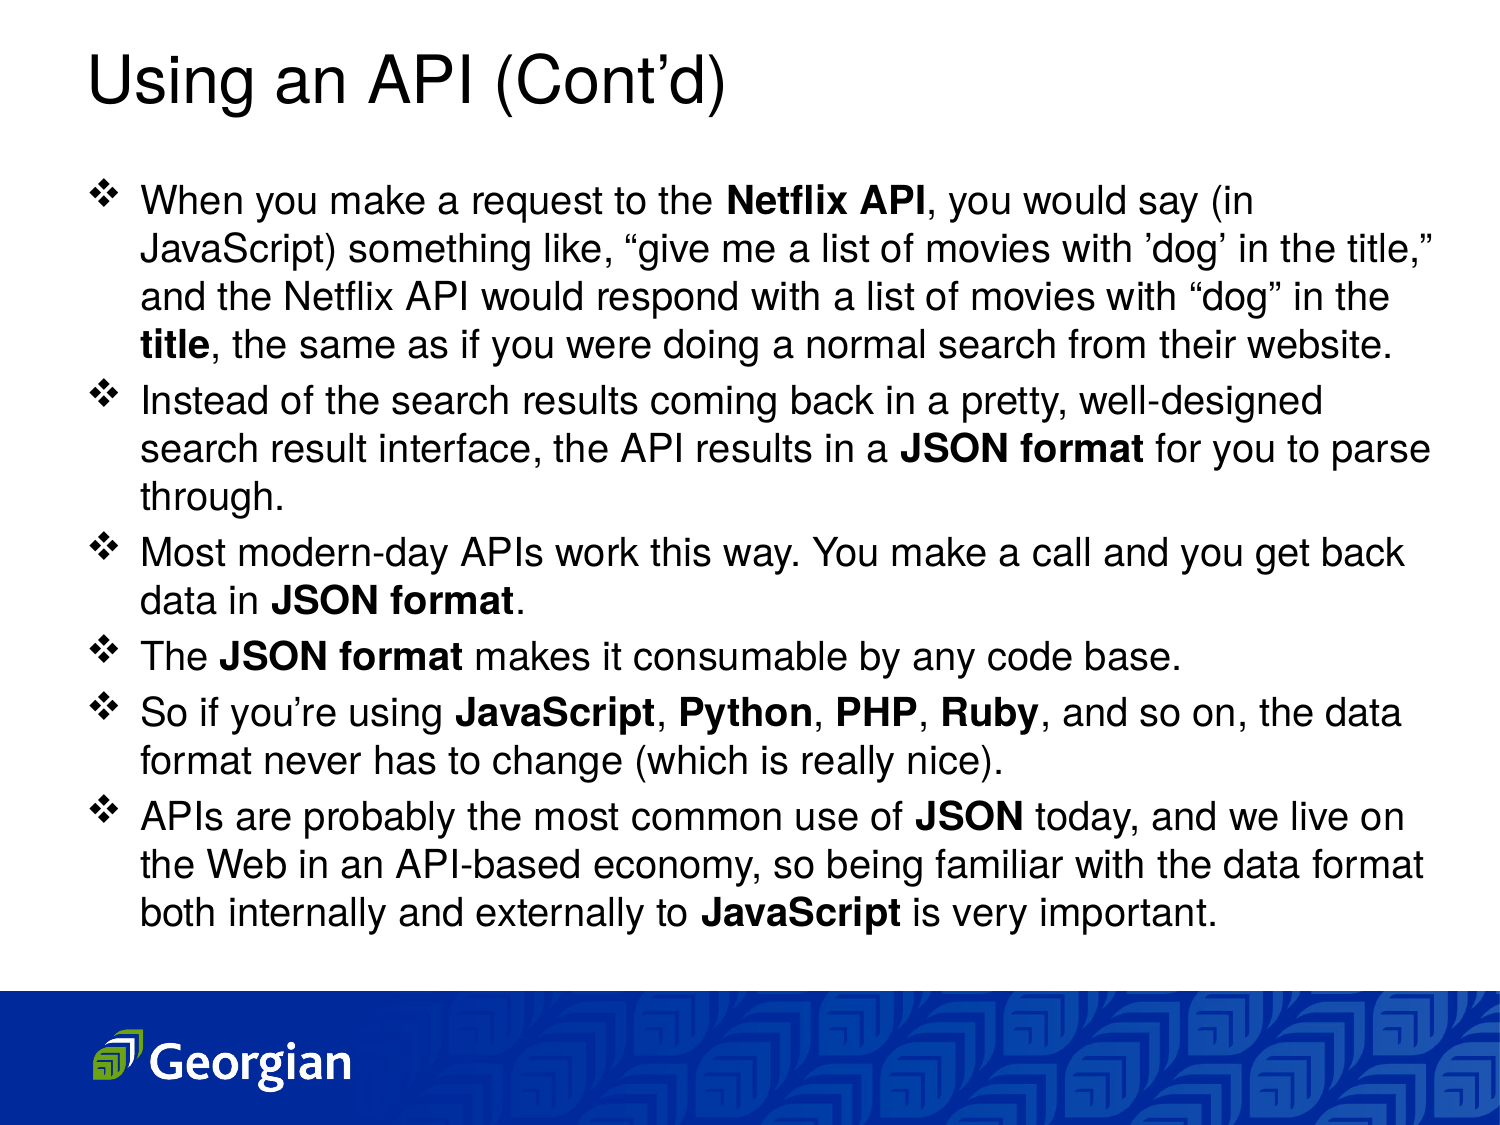

Using an API (Cont’d)
When you make a request to the Netflix API, you would say (in JavaScript) something like, “give me a list of movies with ’dog’ in the title,” and the Netflix API would respond with a list of movies with “dog” in the title, the same as if you were doing a normal search from their website.
Instead of the search results coming back in a pretty, well-designed search result interface, the API results in a JSON format for you to parse through.
Most modern-day APIs work this way. You make a call and you get back data in JSON format.
The JSON format makes it consumable by any code base.
So if you’re using JavaScript, Python, PHP, Ruby, and so on, the data format never has to change (which is really nice).
APIs are probably the most common use of JSON today, and we live on the Web in an API-based economy, so being familiar with the data format both internally and externally to JavaScript is very important.